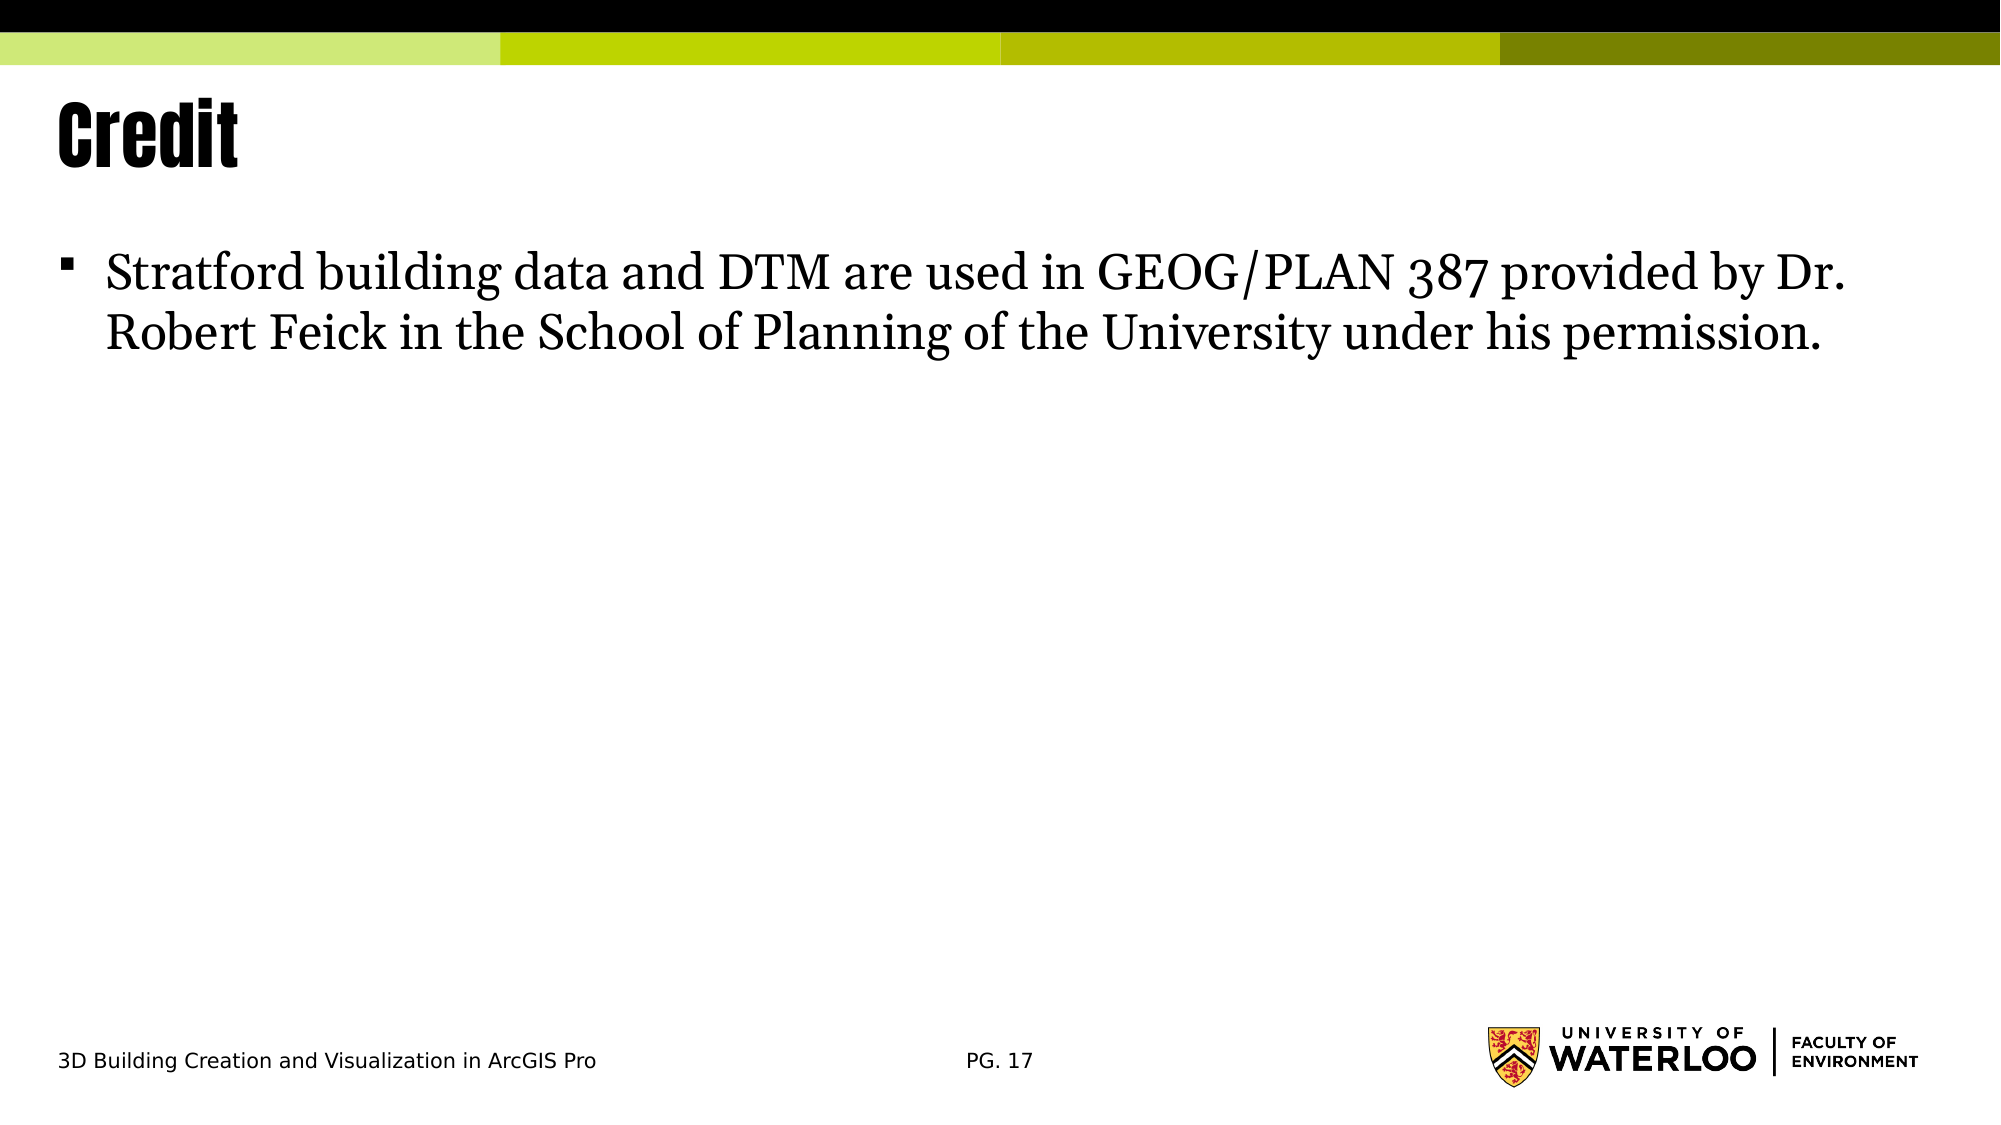

# Credit
Stratford building data and DTM are used in GEOG/PLAN 387 provided by Dr. Robert Feick in the School of Planning of the University under his permission.

3D Building Creation and Visualization in ArcGIS Pro
PG. 17